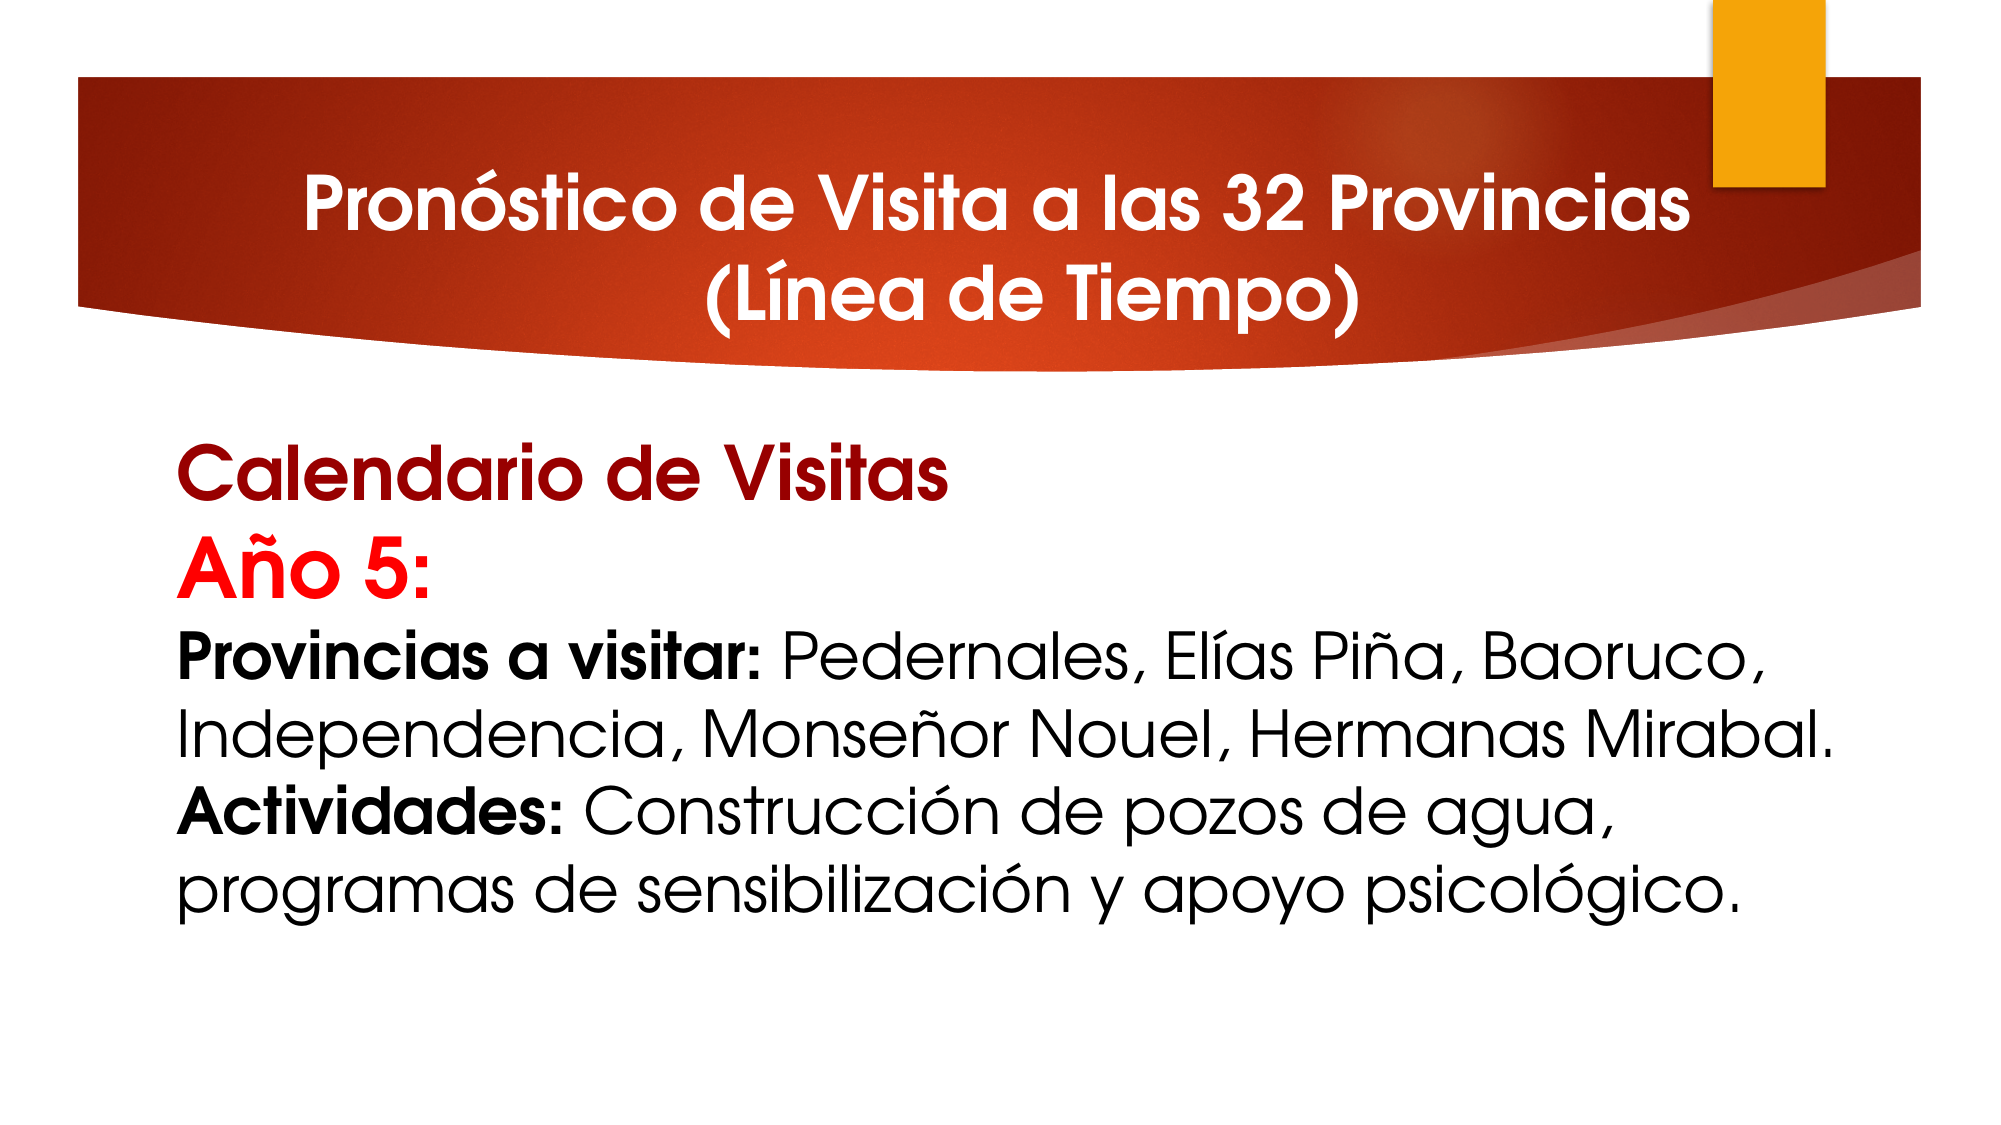

# Pronóstico de Visita a las 32 Provincias
                         (Línea de Tiempo)

Calendario de Visitas
Año 5:
Provincias a visitar: Pedernales, Elías Piña, Baoruco, Independencia, Monseñor Nouel, Hermanas Mirabal.
Actividades: Construcción de pozos de agua, programas de sensibilización y apoyo psicológico.